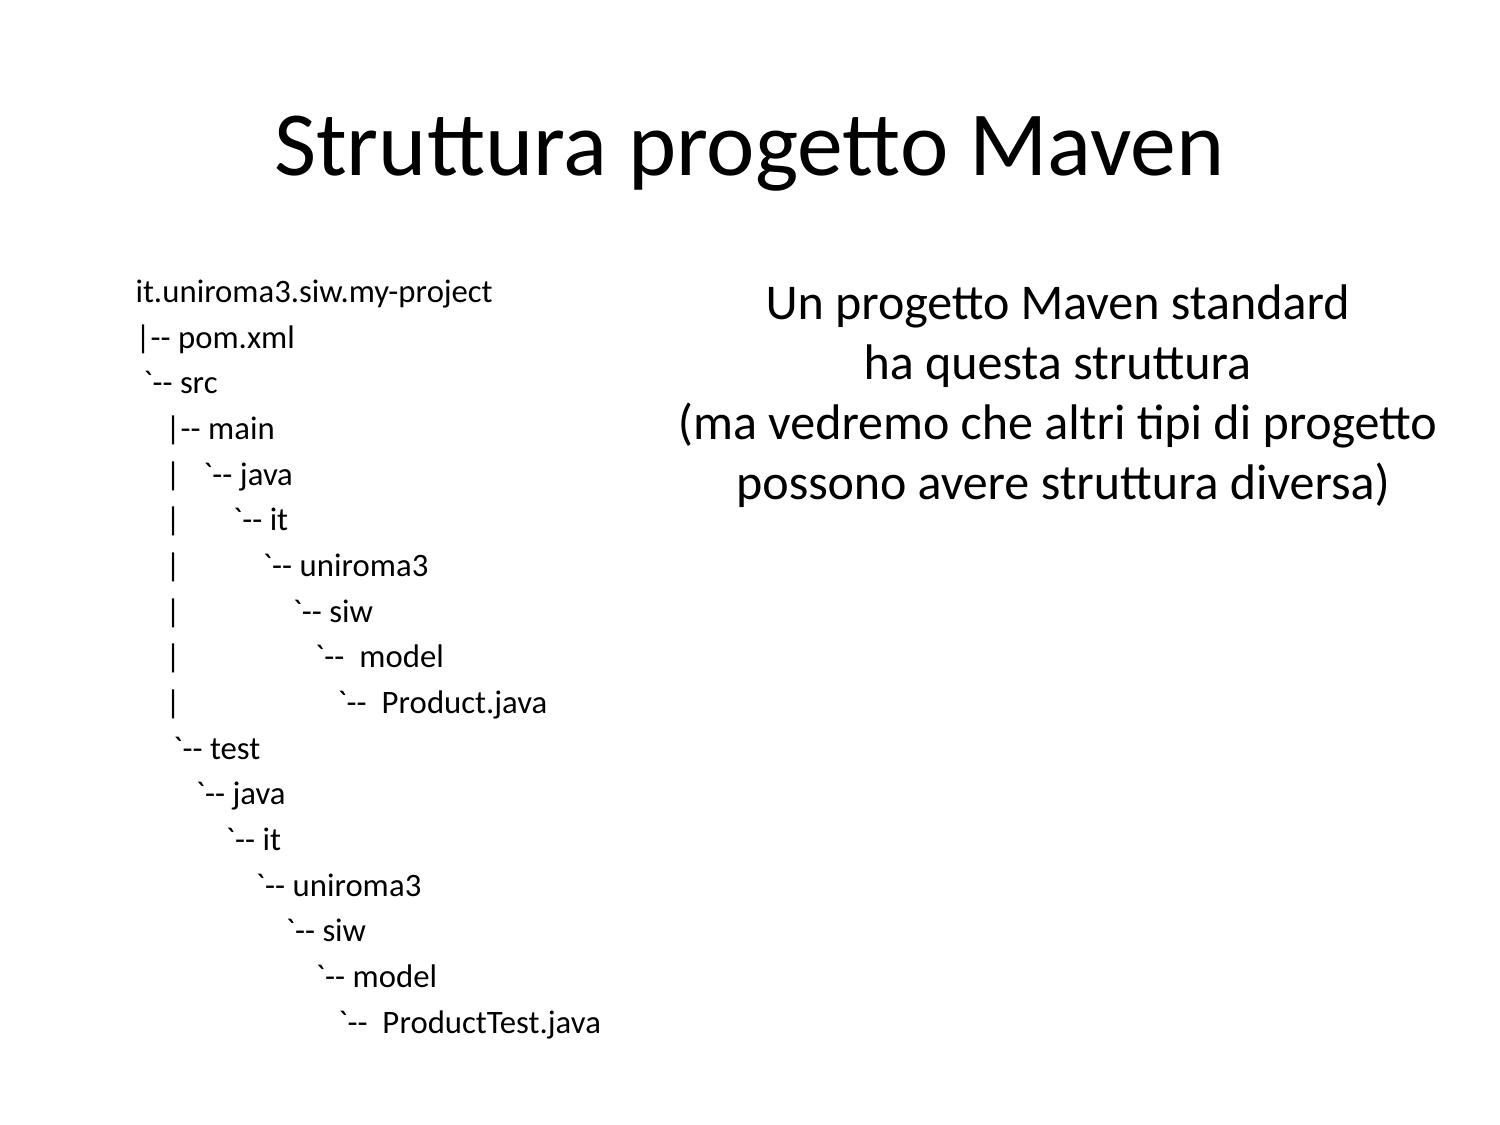

# Struttura progetto Maven
it.uniroma3.siw.my-project
|-- pom.xml
 `-- src
    |-- main
    |   `-- java
    |       `-- it
    |           `-- uniroma3
    |               `-- siw
    |                  `--  model
    |                     `--  Product.java
     `-- test
        `-- java
            `-- it
                `-- uniroma3
                    `-- siw
                        `-- model
                           `--  ProductTest.java
Un progetto Maven standard
ha questa struttura
(ma vedremo che altri tipi di progetto
possono avere struttura diversa)